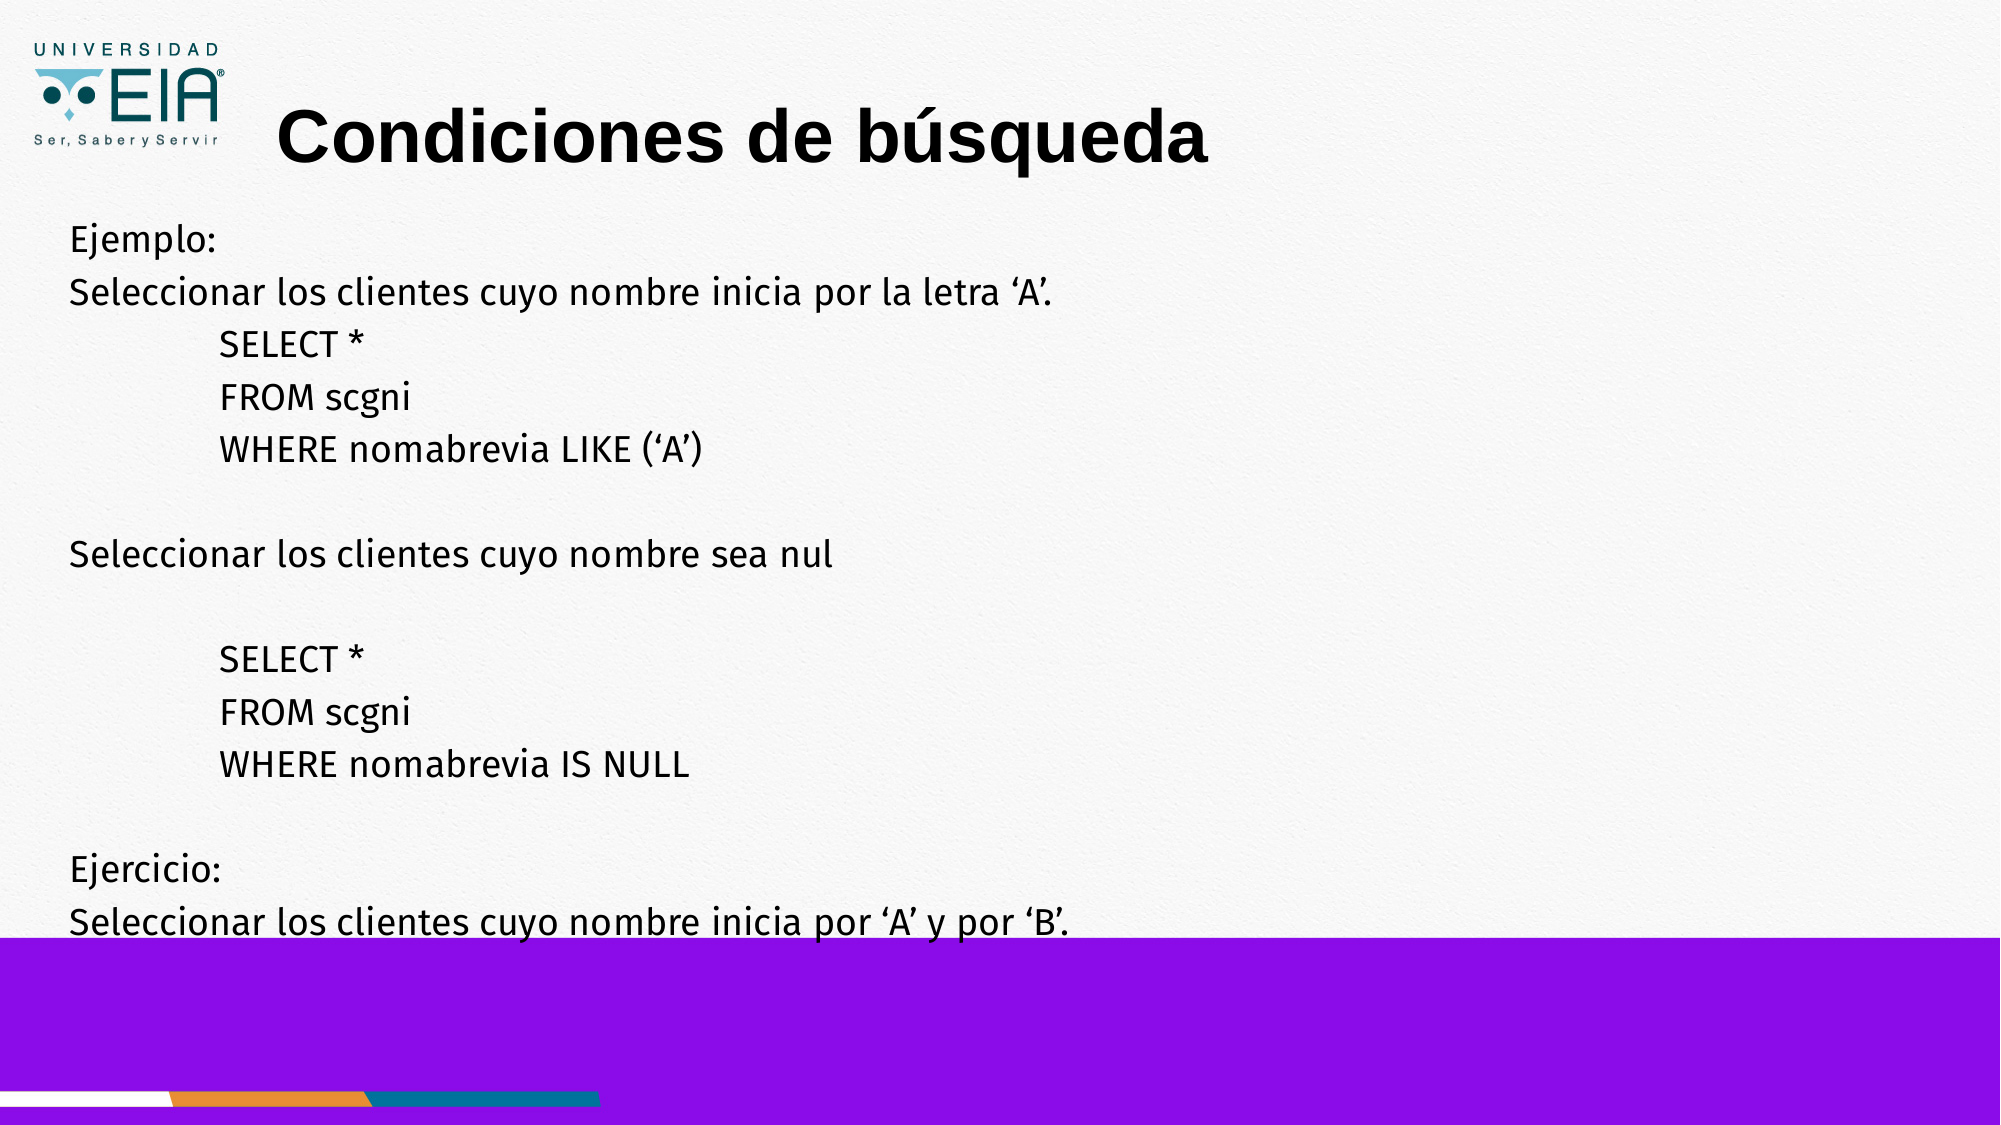

# Condiciones de búsqueda
Ejemplo:
Seleccionar los clientes cuyo nombre inicia por la letra ‘A’.
	SELECT *
	FROM scgni
	WHERE nomabrevia LIKE (‘A’)

Seleccionar los clientes cuyo nombre sea nul

	SELECT *
	FROM scgni
	WHERE nomabrevia IS NULL

Ejercicio:
Seleccionar los clientes cuyo nombre inicia por ‘A’ y por ‘B’.